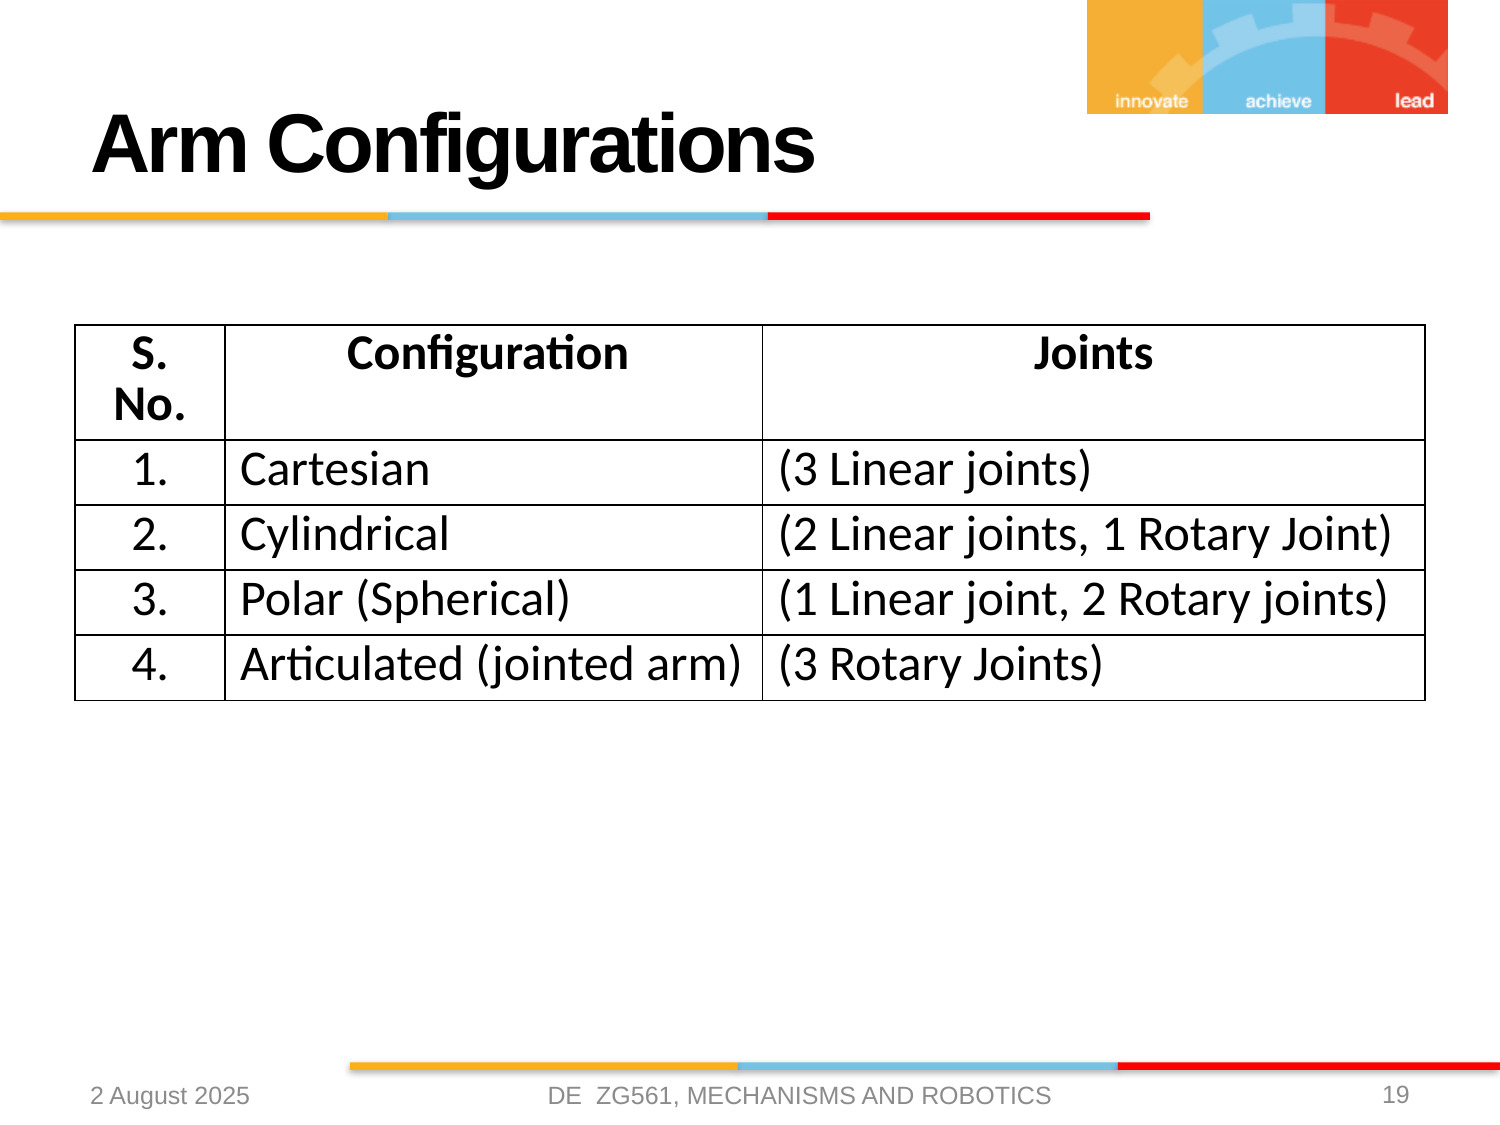

# Arm Configurations
| S. No. | Configuration | Joints |
| --- | --- | --- |
| 1. | Cartesian | (3 Linear joints) |
| 2. | Cylindrical | (2 Linear joints, 1 Rotary Joint) |
| 3. | Polar (Spherical) | (1 Linear joint, 2 Rotary joints) |
| 4. | Articulated (jointed arm) | (3 Rotary Joints) |
19
DE  ZG561, MECHANISMS AND ROBOTICS
2 August 2025